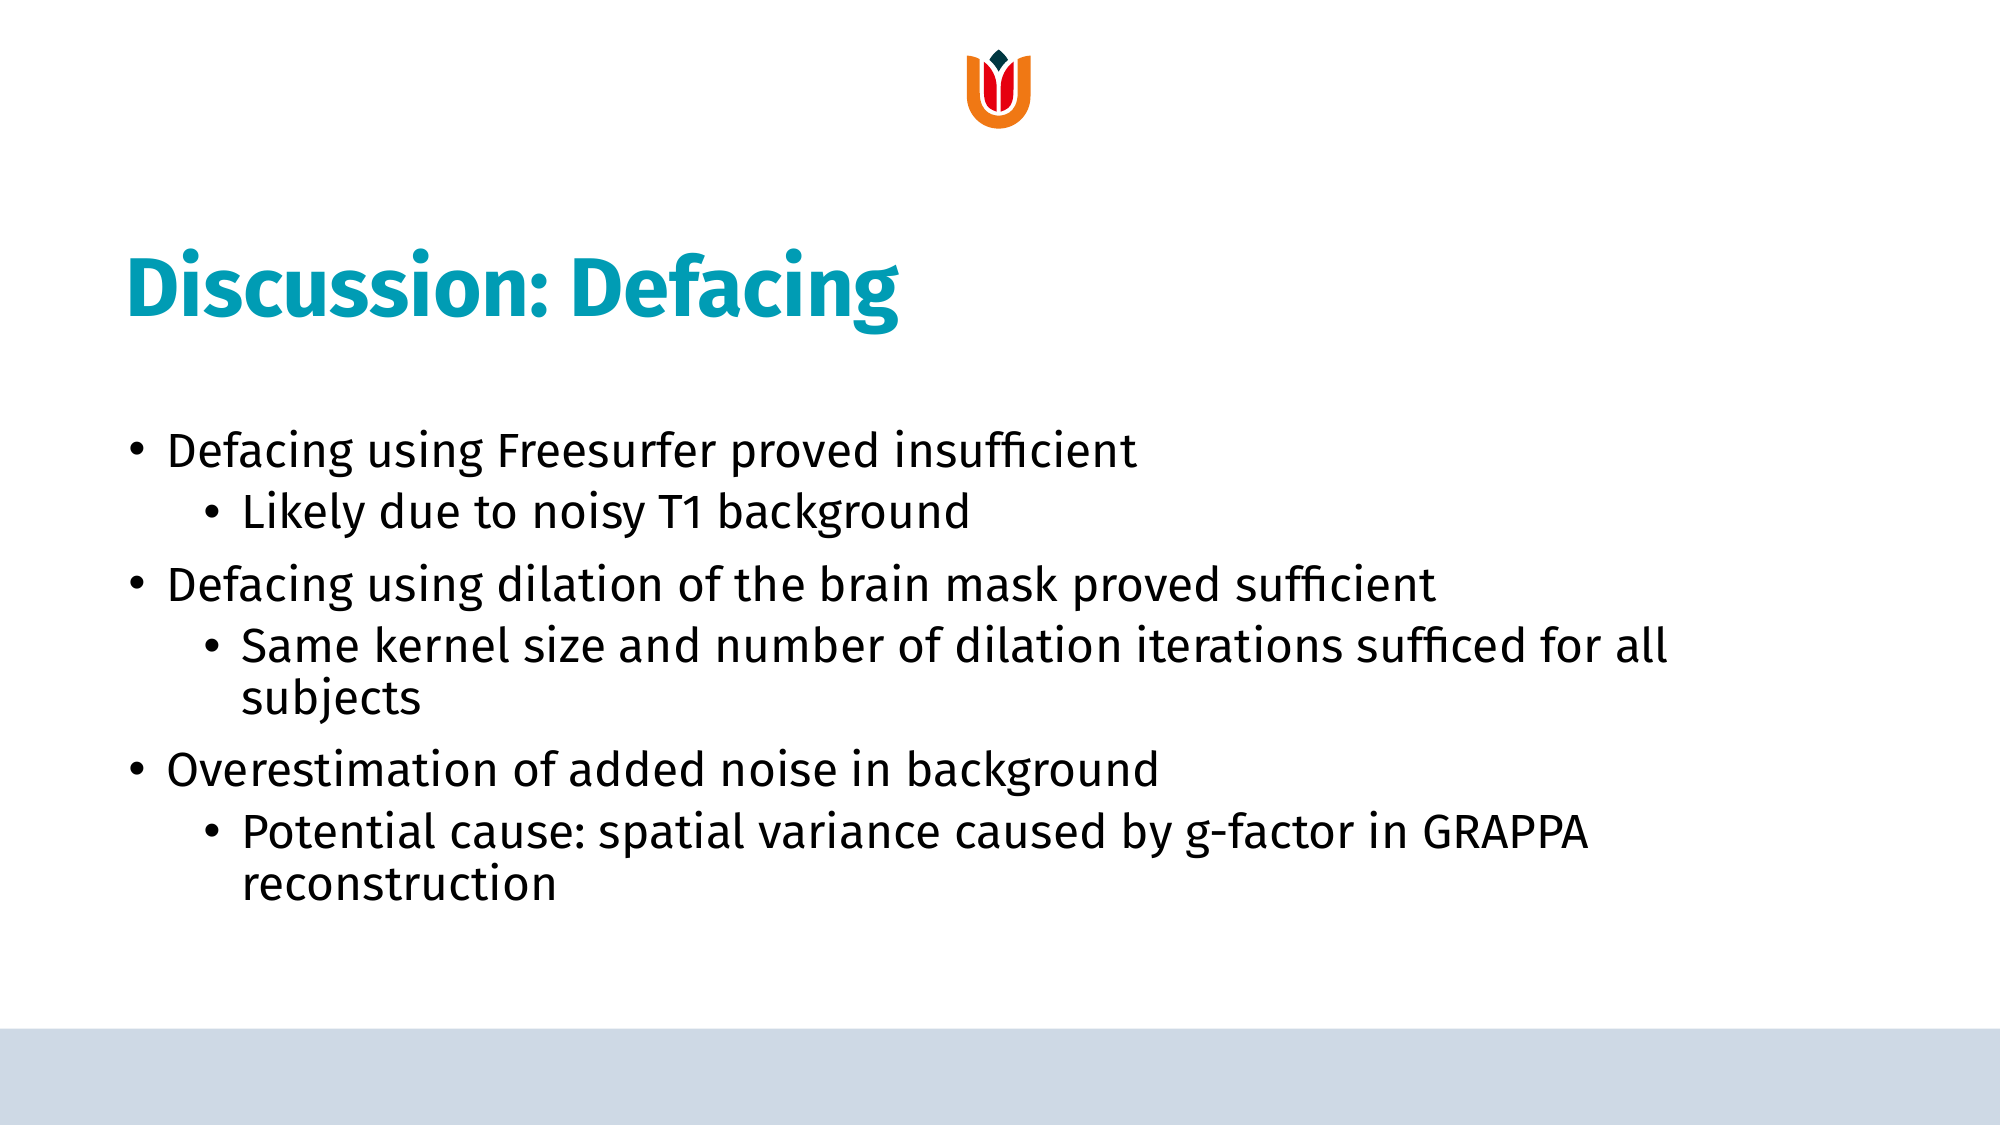

# Discussion: Defacing
Defacing using Freesurfer proved insufficient
Likely due to noisy T1 background
Defacing using dilation of the brain mask proved sufficient
Same kernel size and number of dilation iterations sufficed for all subjects
Overestimation of added noise in background
Potential cause: spatial variance caused by g-factor in GRAPPA reconstruction